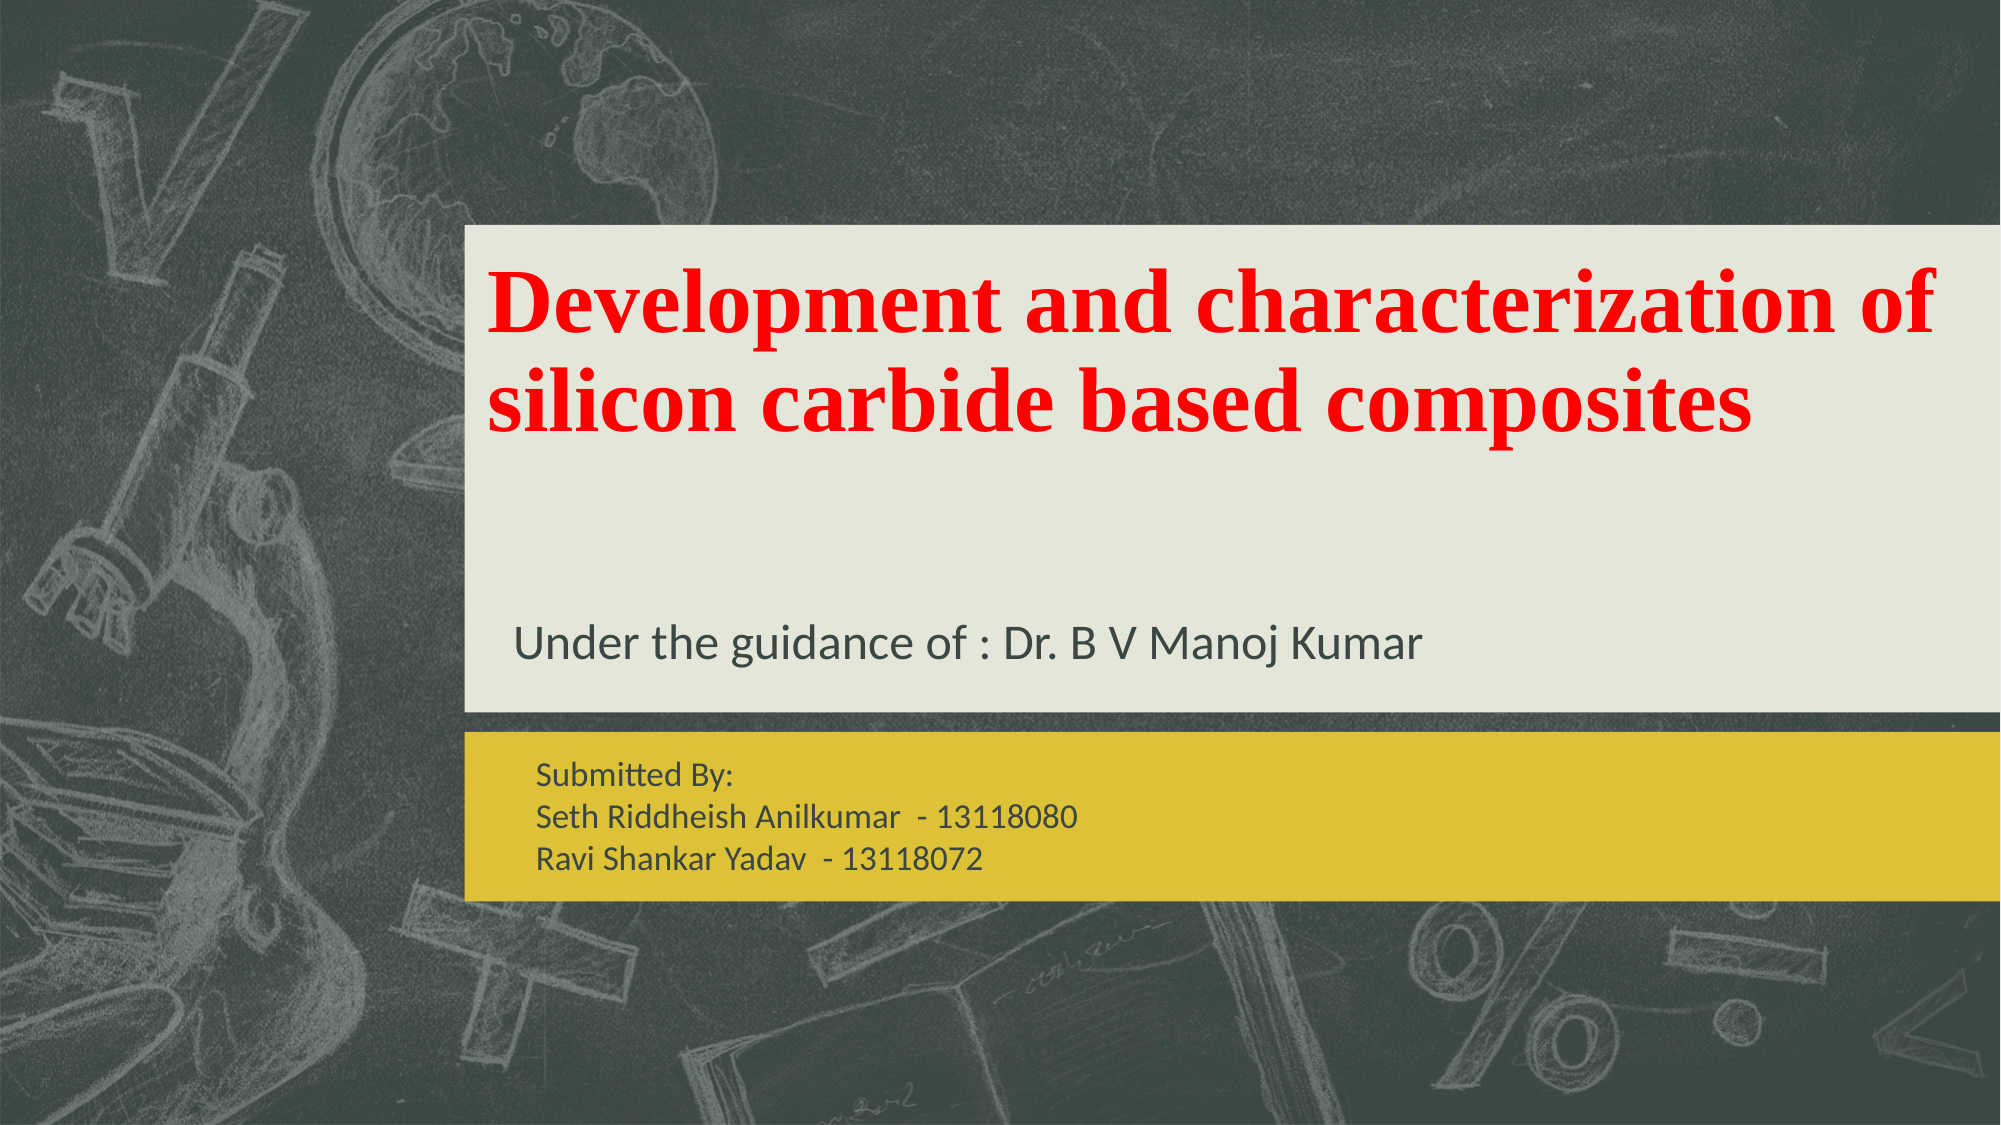

# Development and characterization of silicon carbide based composites
Under the guidance of : Dr. B V Manoj Kumar
Submitted By:
Seth Riddheish Anilkumar  - 13118080
Ravi Shankar Yadav  - 13118072